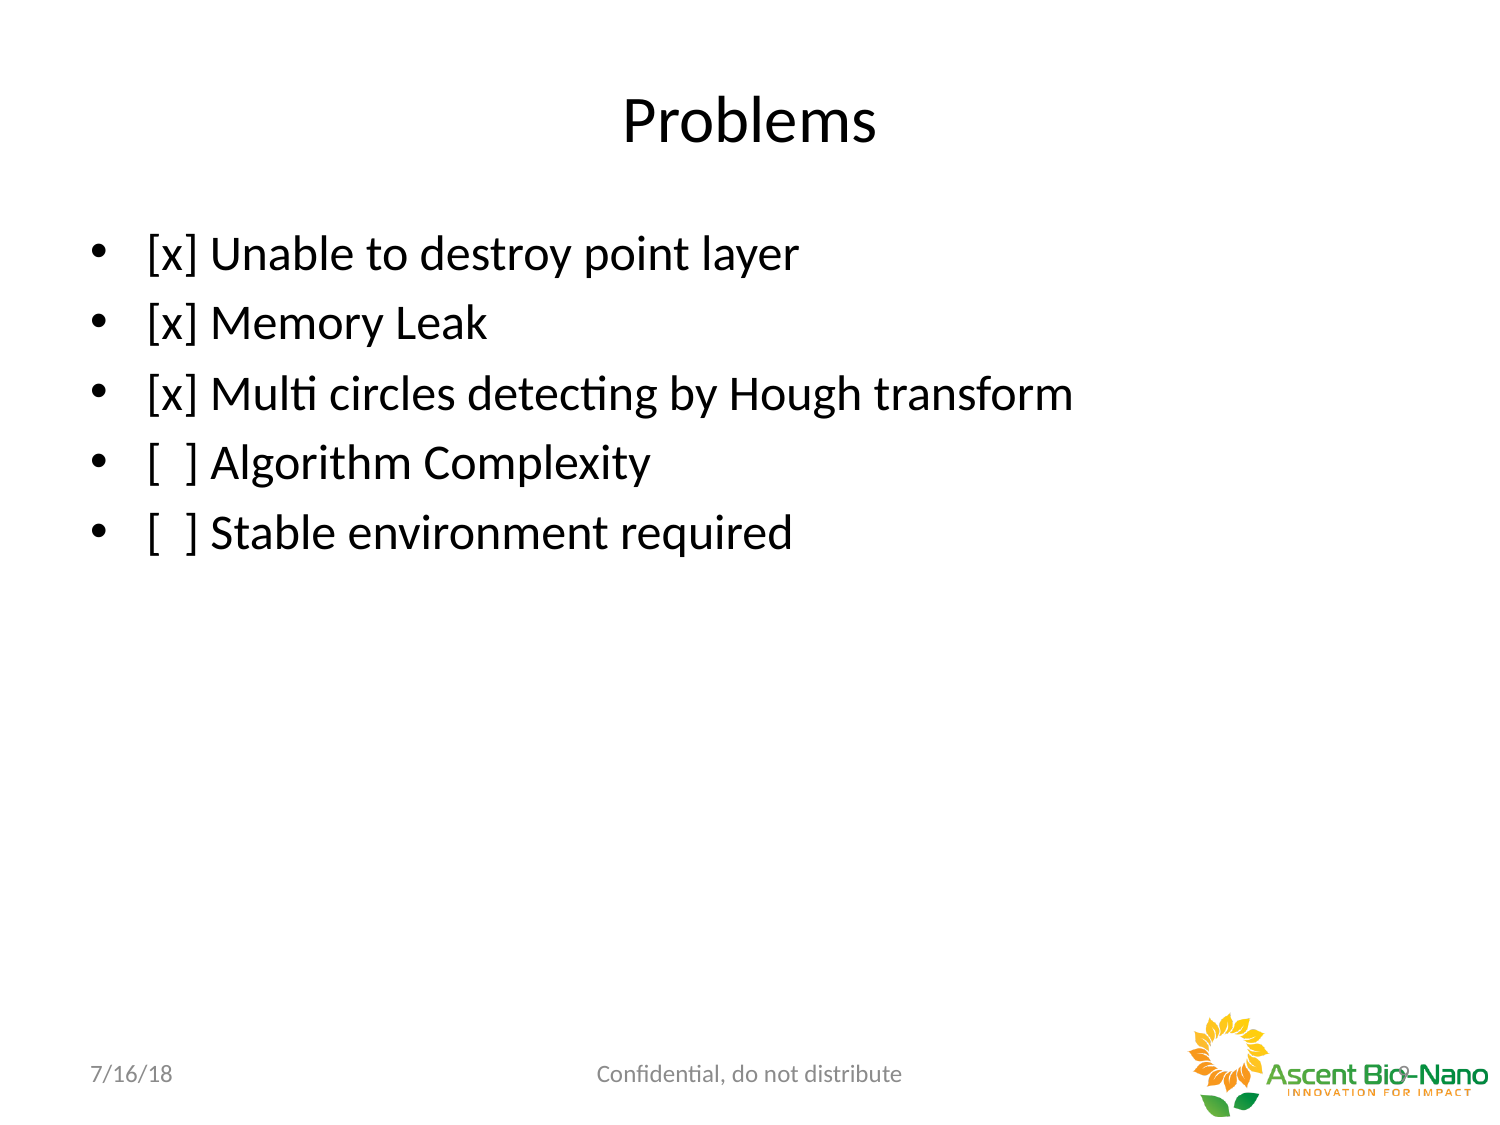

# Problems
[x] Unable to destroy point layer
[x] Memory Leak
[x] Multi circles detecting by Hough transform
[  ] Algorithm Complexity
[  ] Stable environment required

7/16/18
Confidential, do not distribute
9